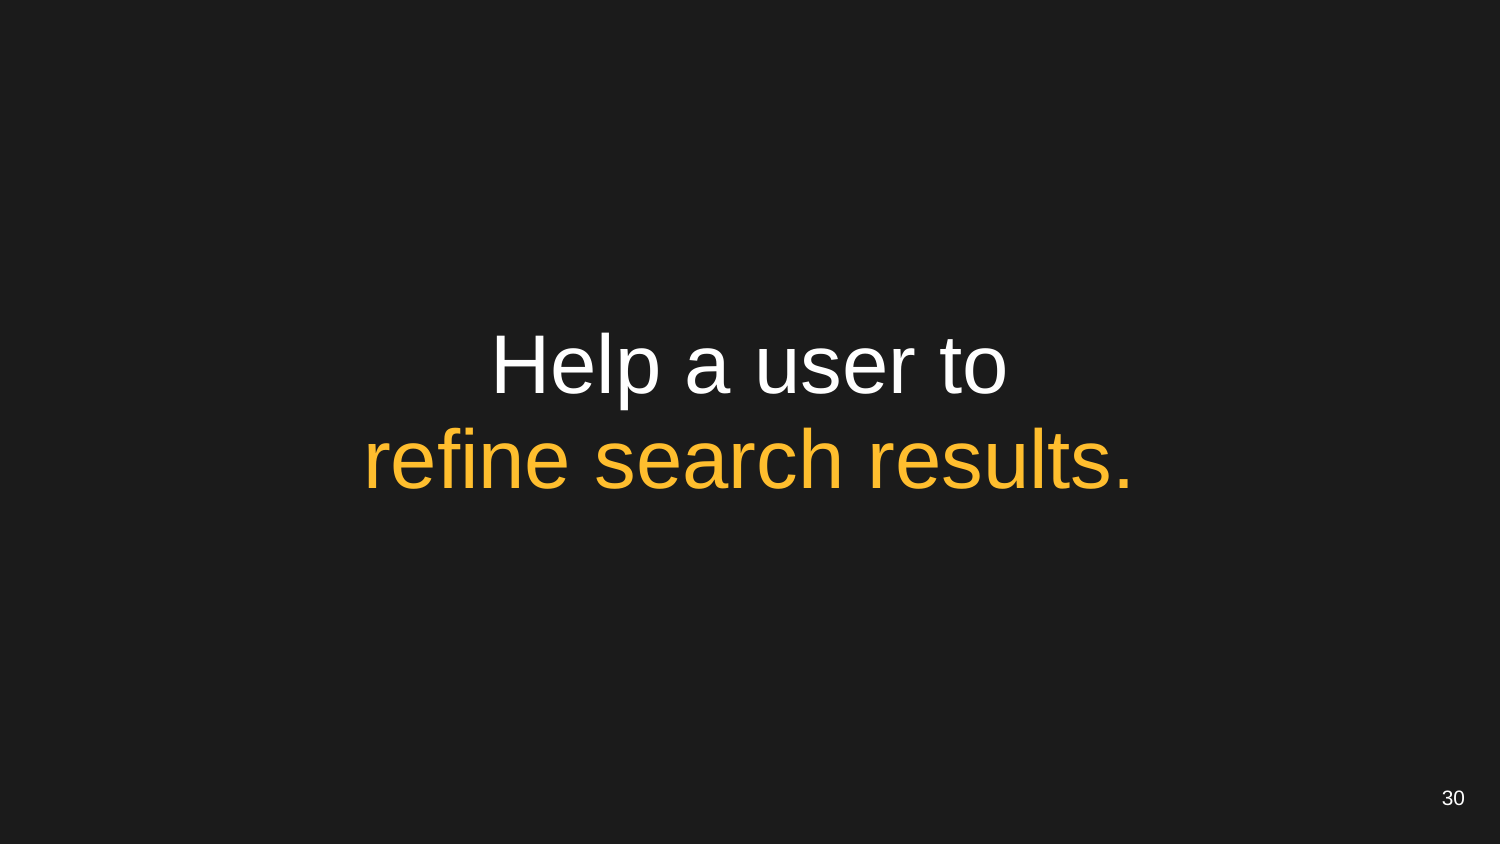

# Help a user to refine search results.
30